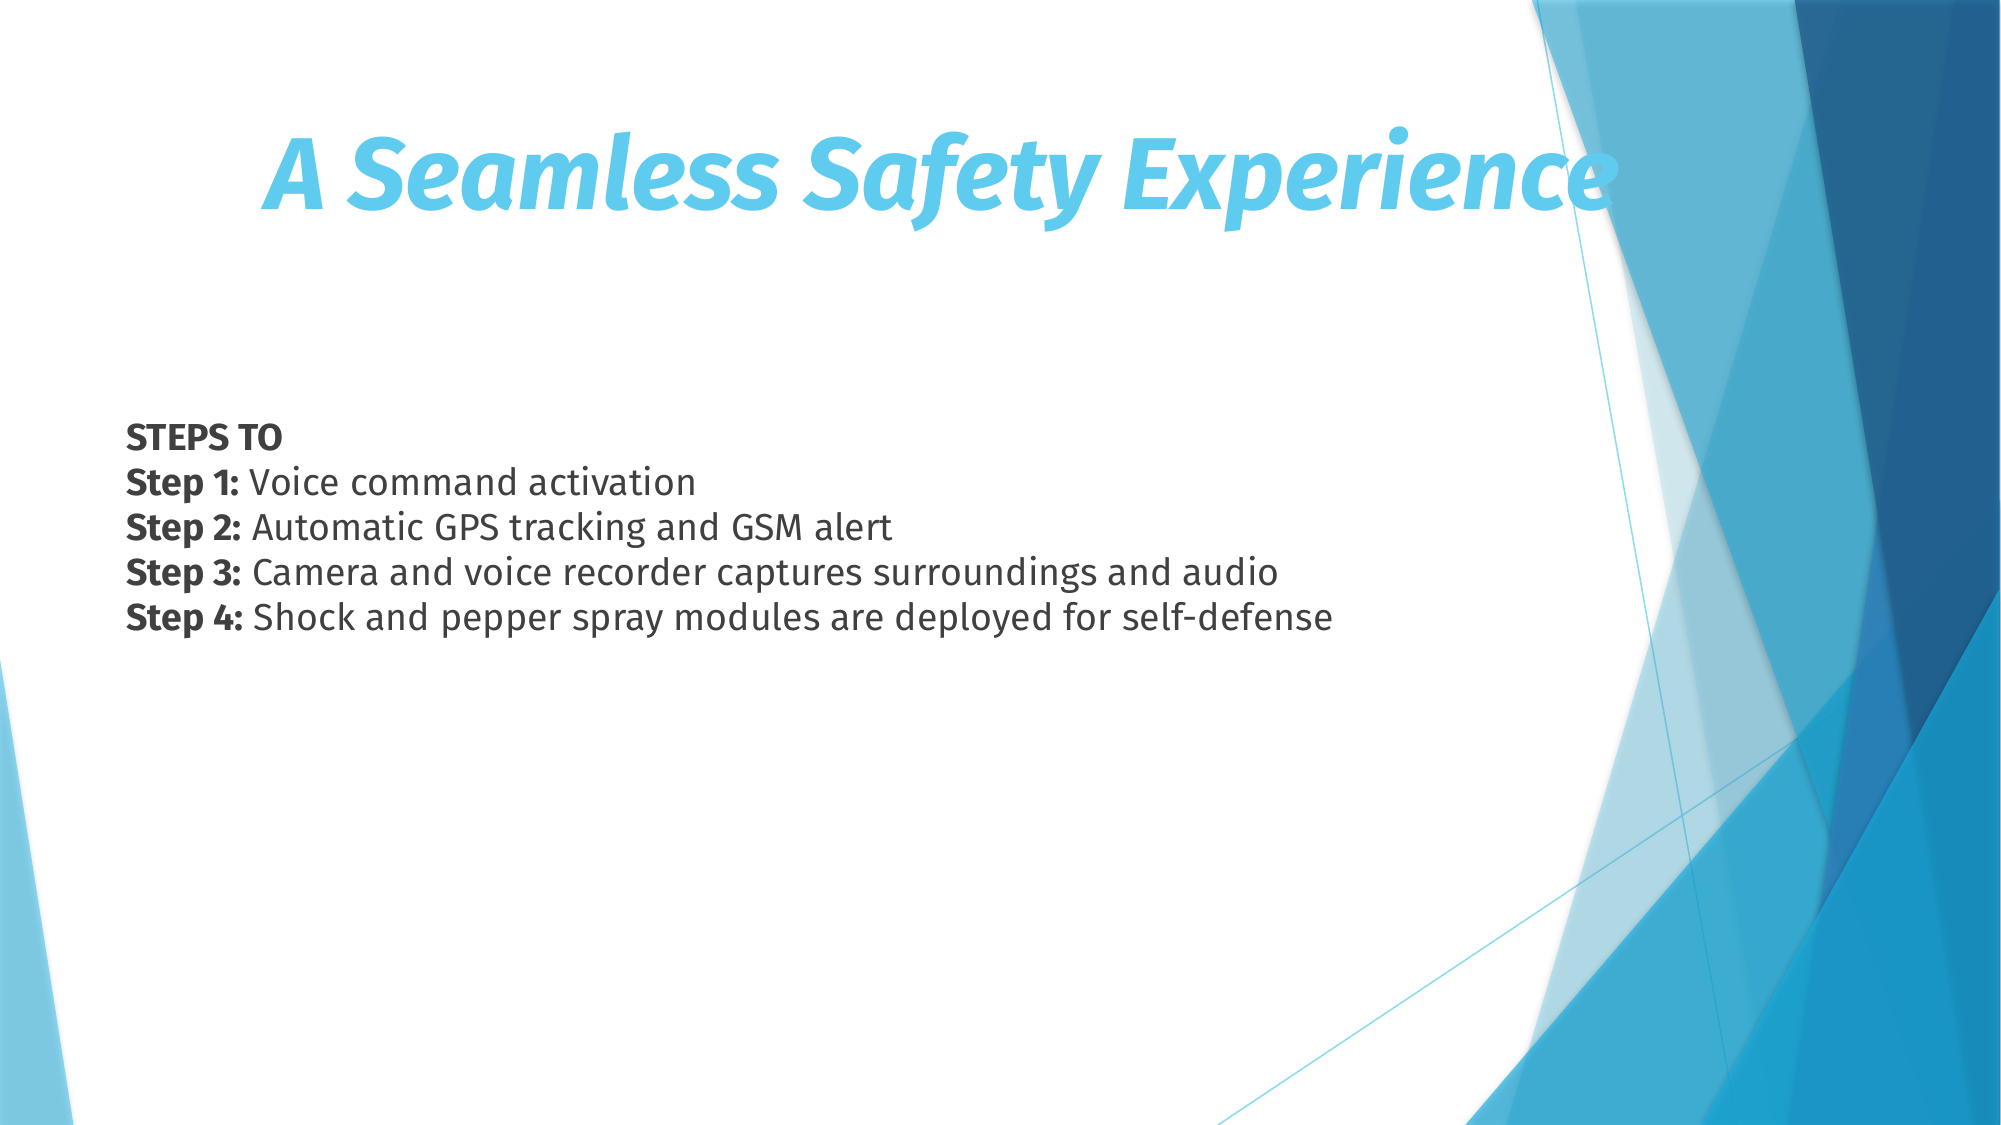

# A Seamless Safety Experience
STEPS TO
Step 1: Voice command activation
Step 2: Automatic GPS tracking and GSM alert
Step 3: Camera and voice recorder captures surroundings and audio
Step 4: Shock and pepper spray modules are deployed for self-defense